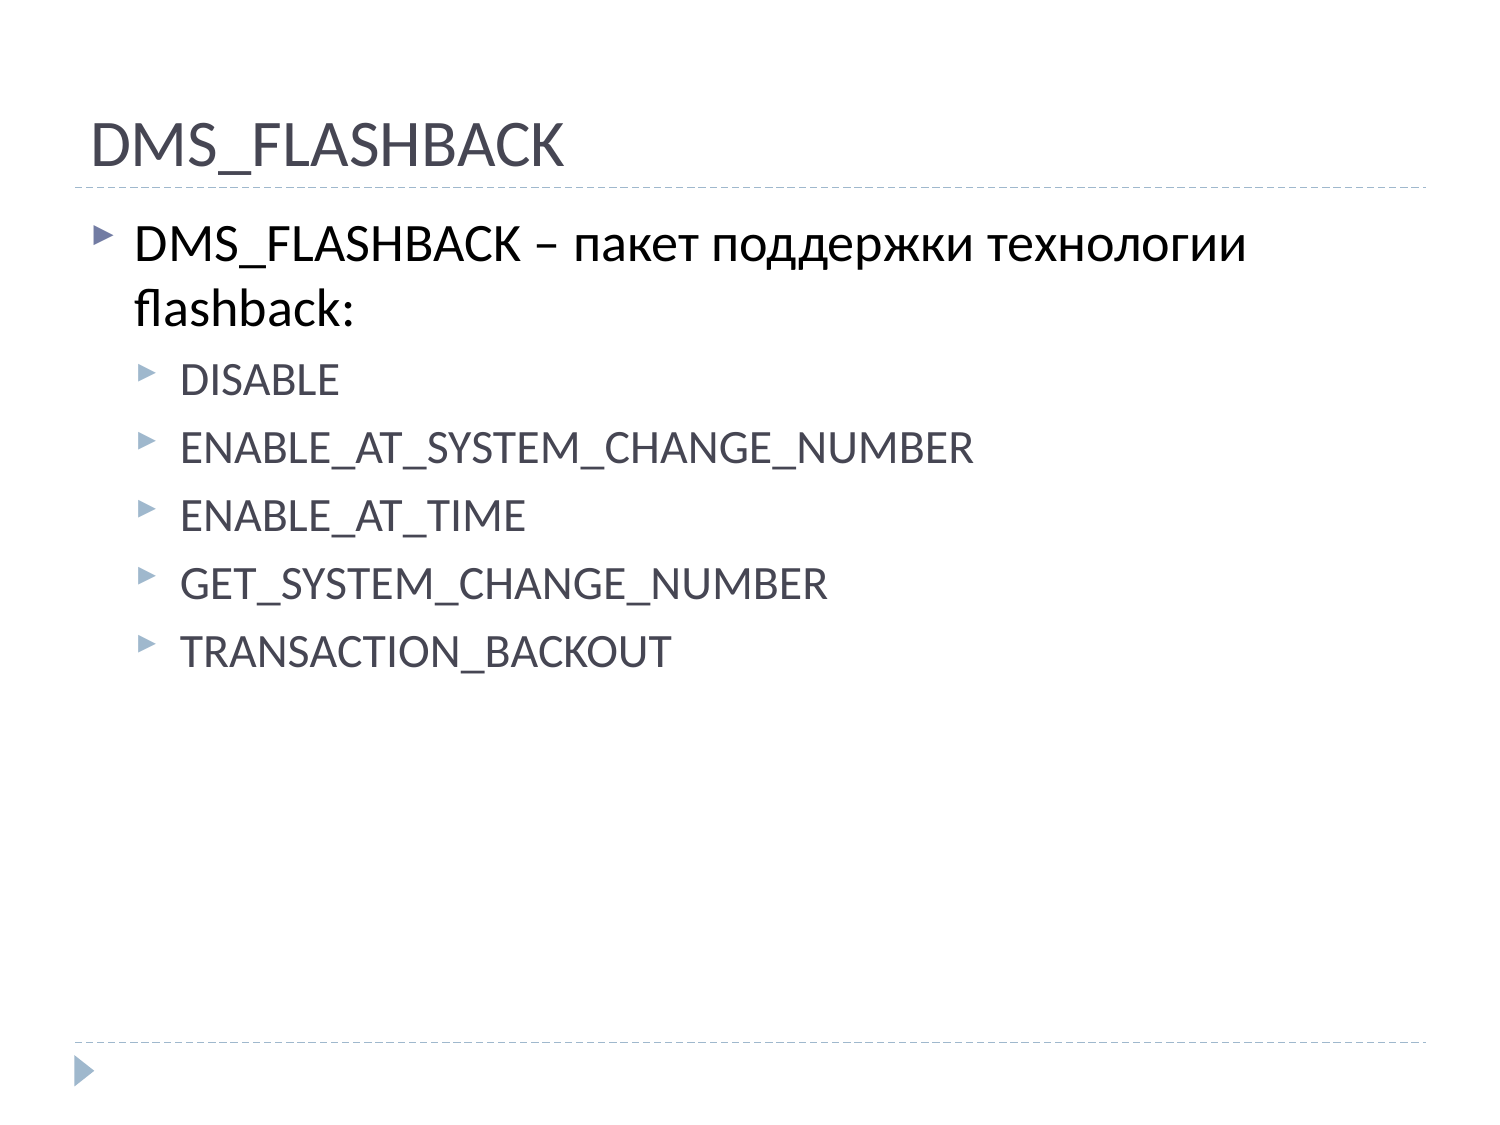

# DMS_FLASHBACK
DMS_FLASHBACK – пакет поддержки технологии flashback:
DISABLE
ENABLE_AT_SYSTEM_CHANGE_NUMBER
ENABLE_AT_TIME
GET_SYSTEM_CHANGE_NUMBER
TRANSACTION_BACKOUT